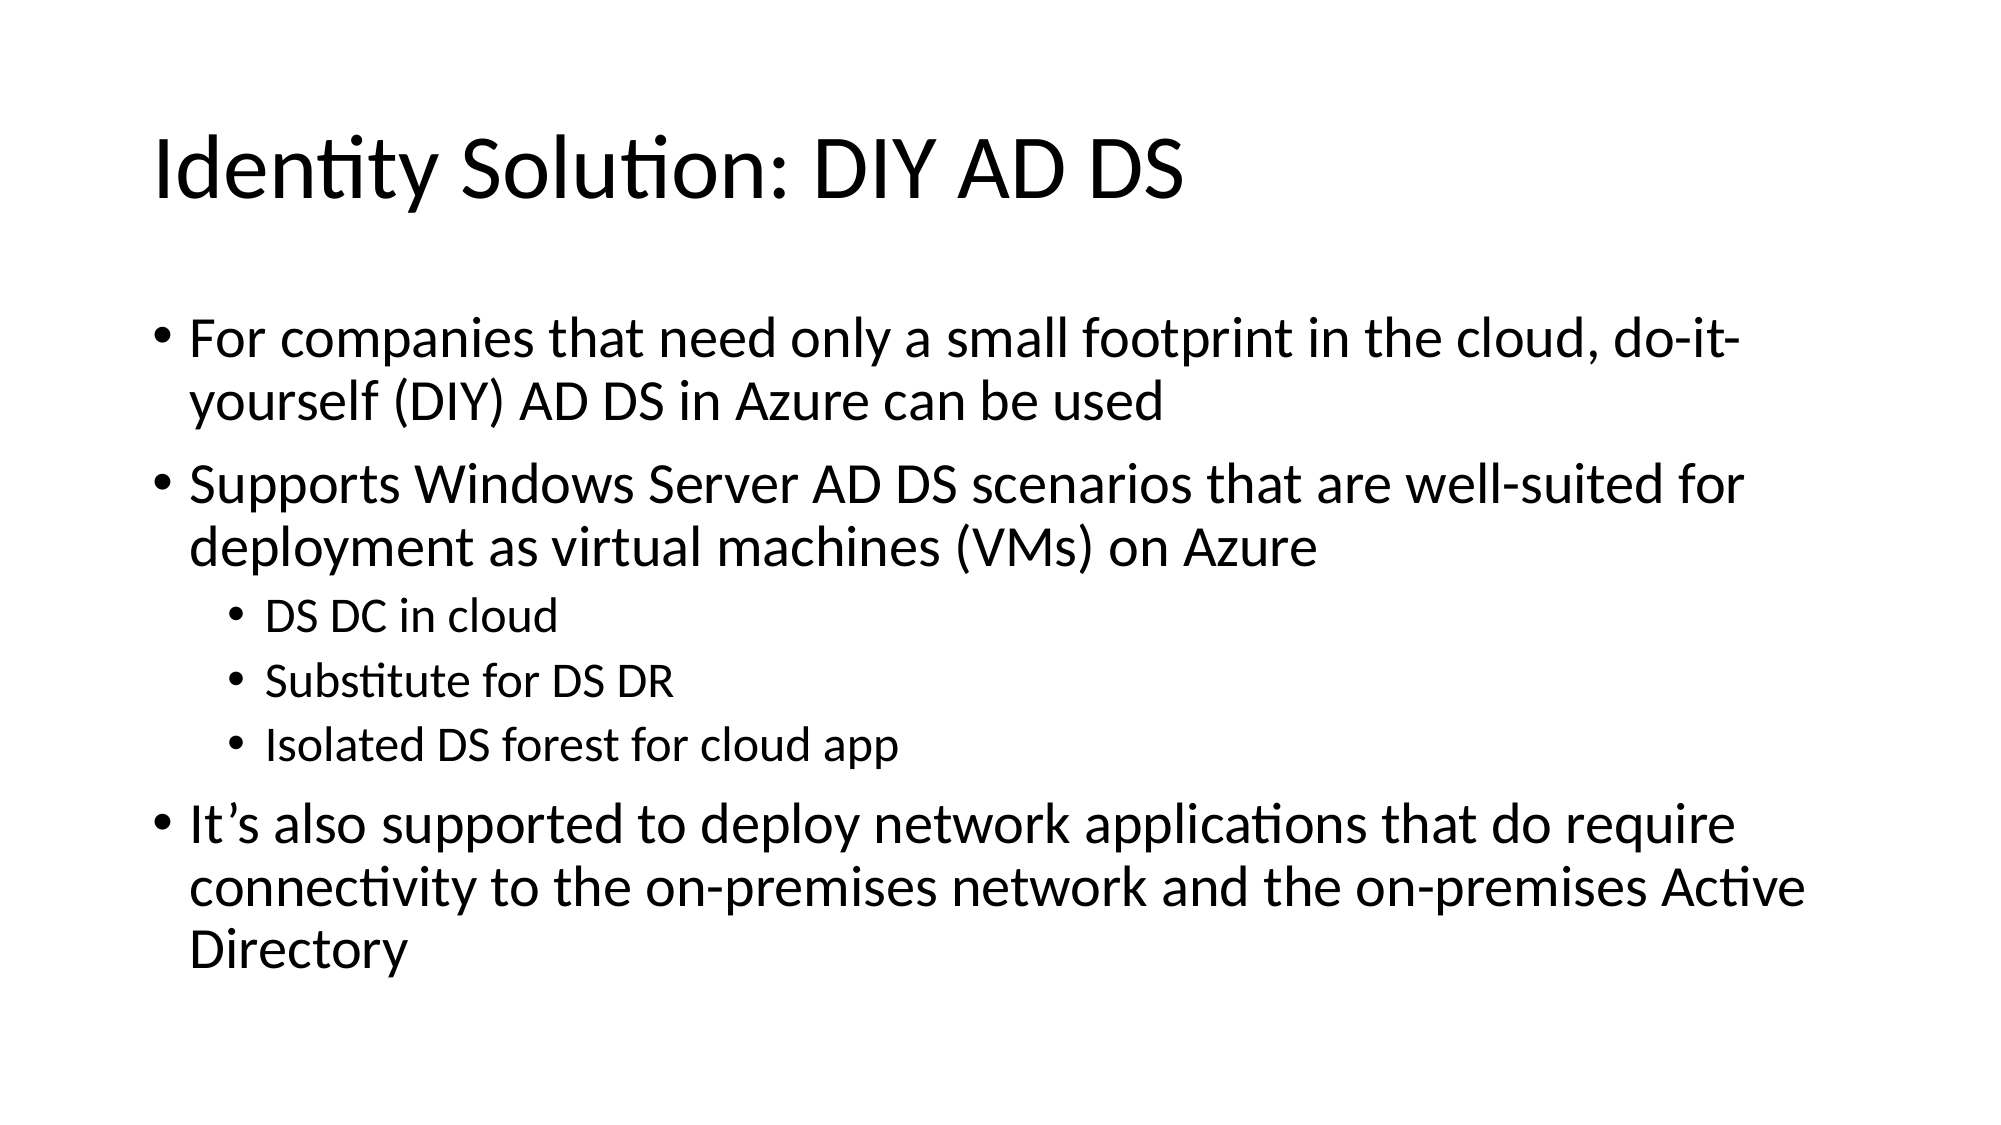

# Identity Solution: DIY AD DS
For companies that need only a small footprint in the cloud, do-it-yourself (DIY) AD DS in Azure can be used
Supports Windows Server AD DS scenarios that are well-suited for deployment as virtual machines (VMs) on Azure
DS DC in cloud
Substitute for DS DR
Isolated DS forest for cloud app
It’s also supported to deploy network applications that do require connectivity to the on-premises network and the on-premises Active Directory